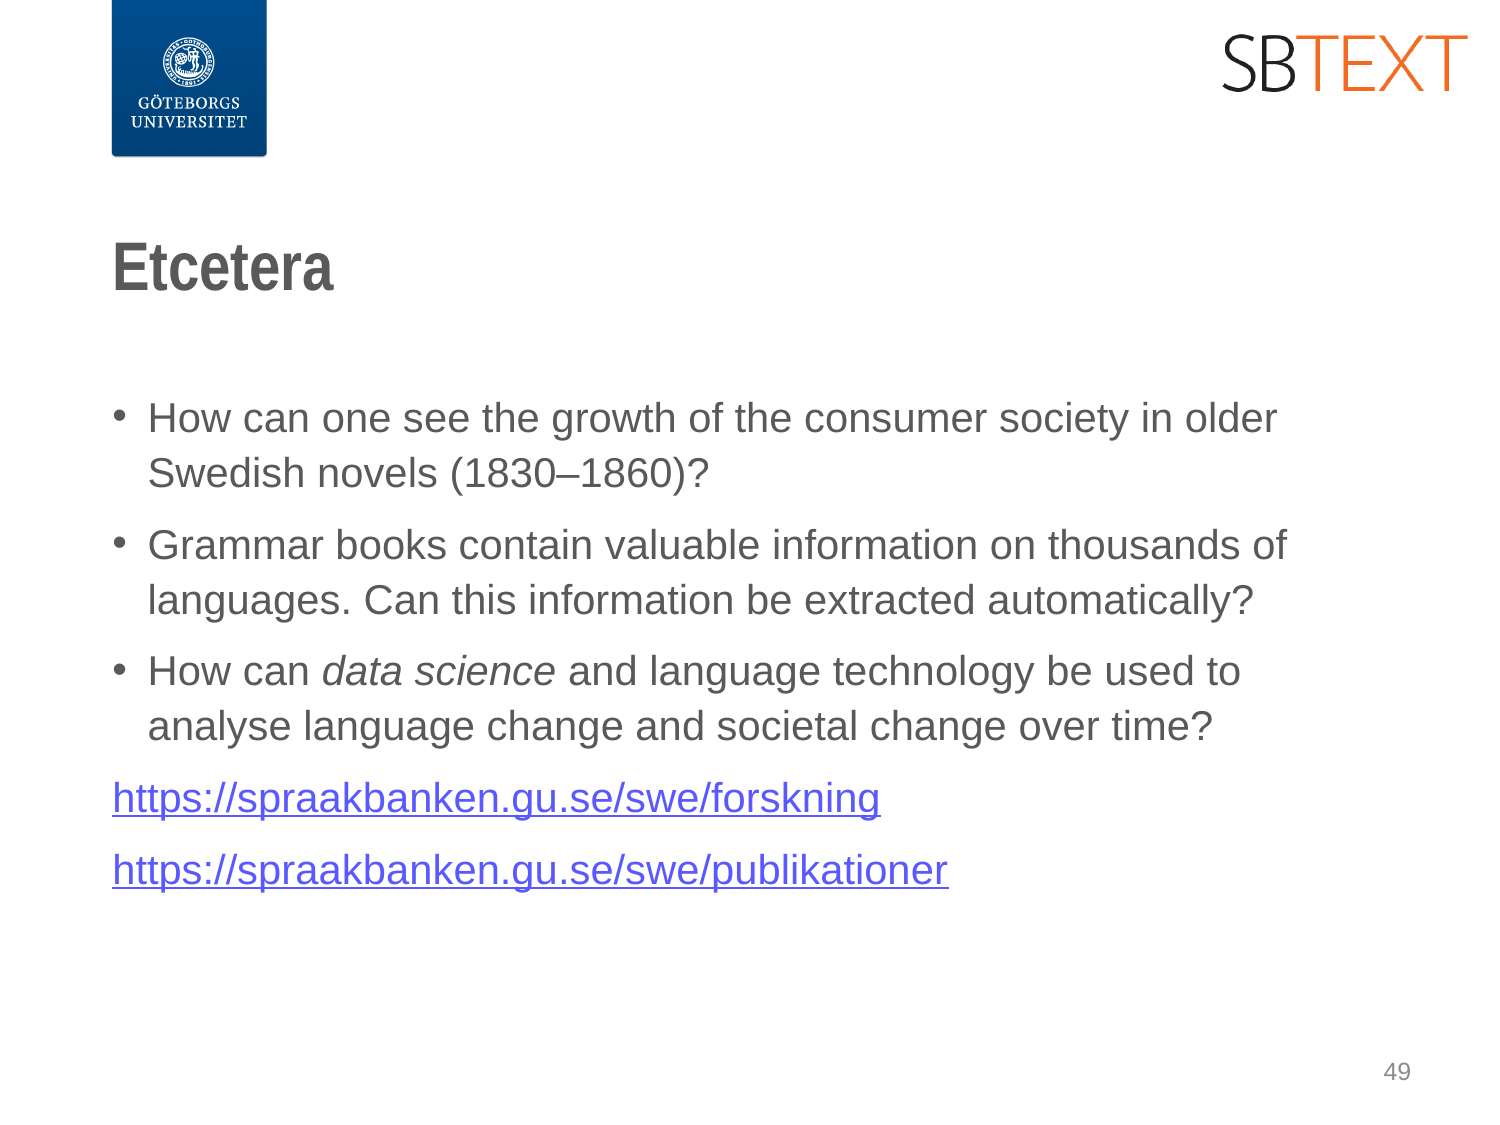

# Etcetera
How can one see the growth of the consumer society in older Swedish novels (1830–1860)?
Grammar books contain valuable information on thousands of languages. Can this information be extracted automatically?
How can data science and language technology be used to analyse language change and societal change over time?
https://spraakbanken.gu.se/swe/forskning
https://spraakbanken.gu.se/swe/publikationer

49